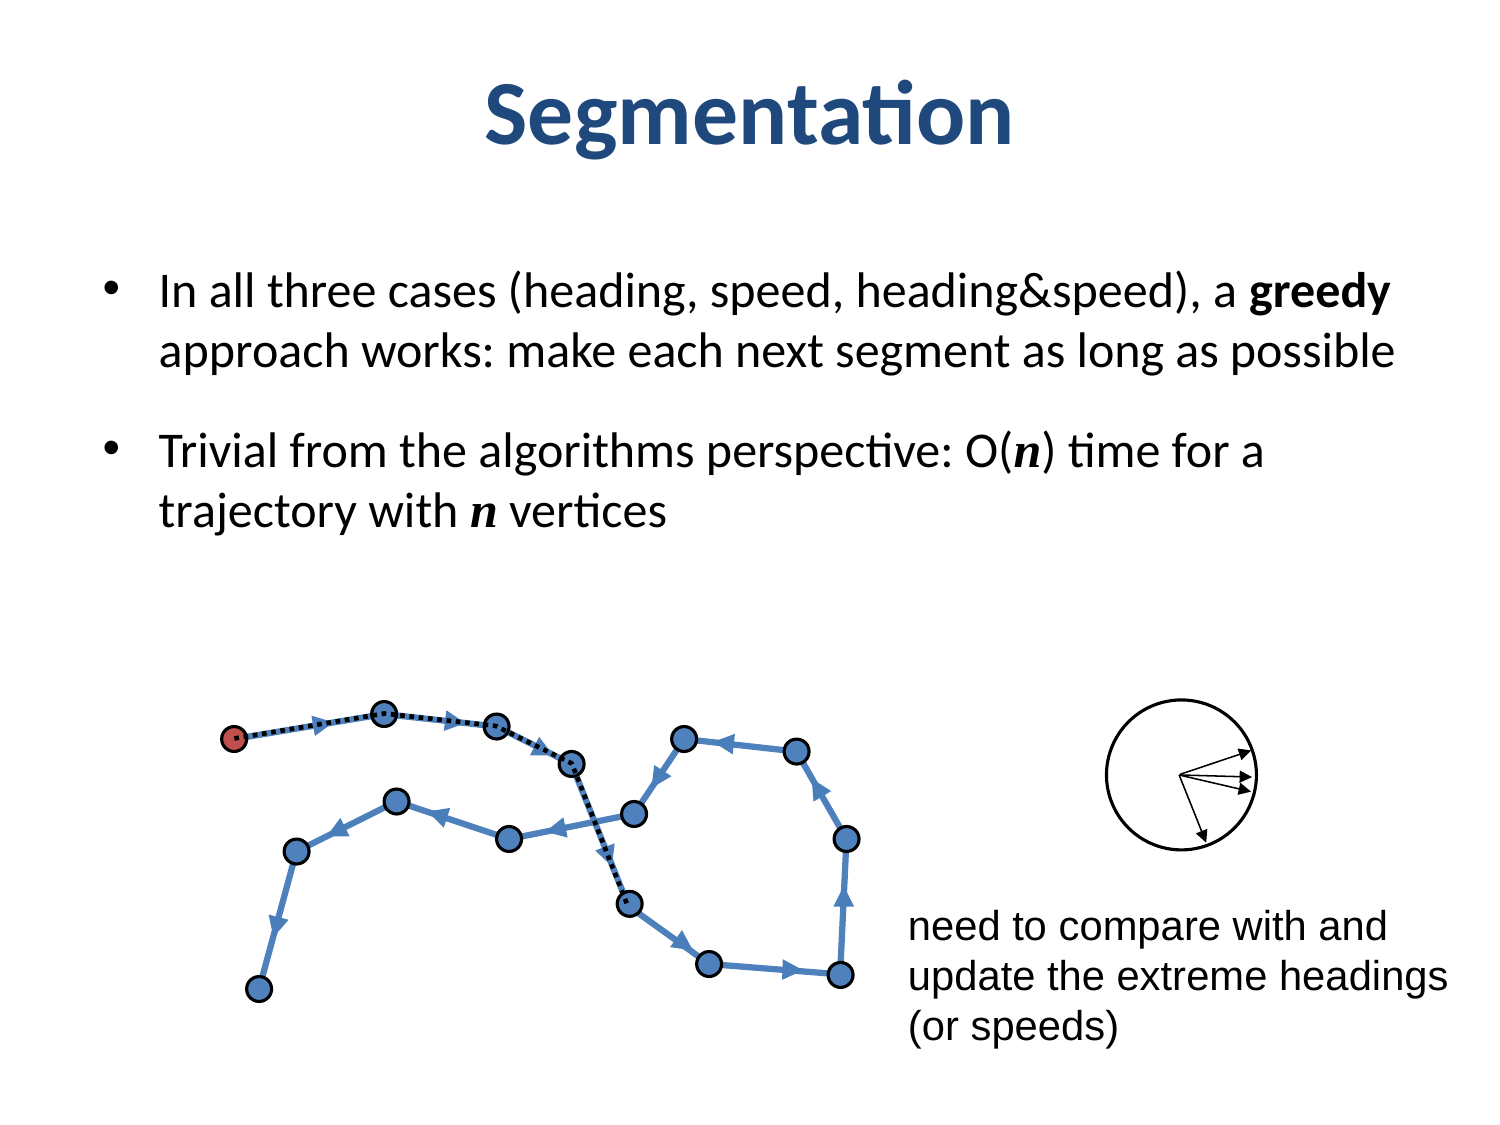

Segmentation
In all three cases (heading, speed, heading&speed), a greedy approach works: make each next segment as long as possible
Trivial from the algorithms perspective: O(n) time for a trajectory with n vertices

need to compare with and update the extreme headings (or speeds)